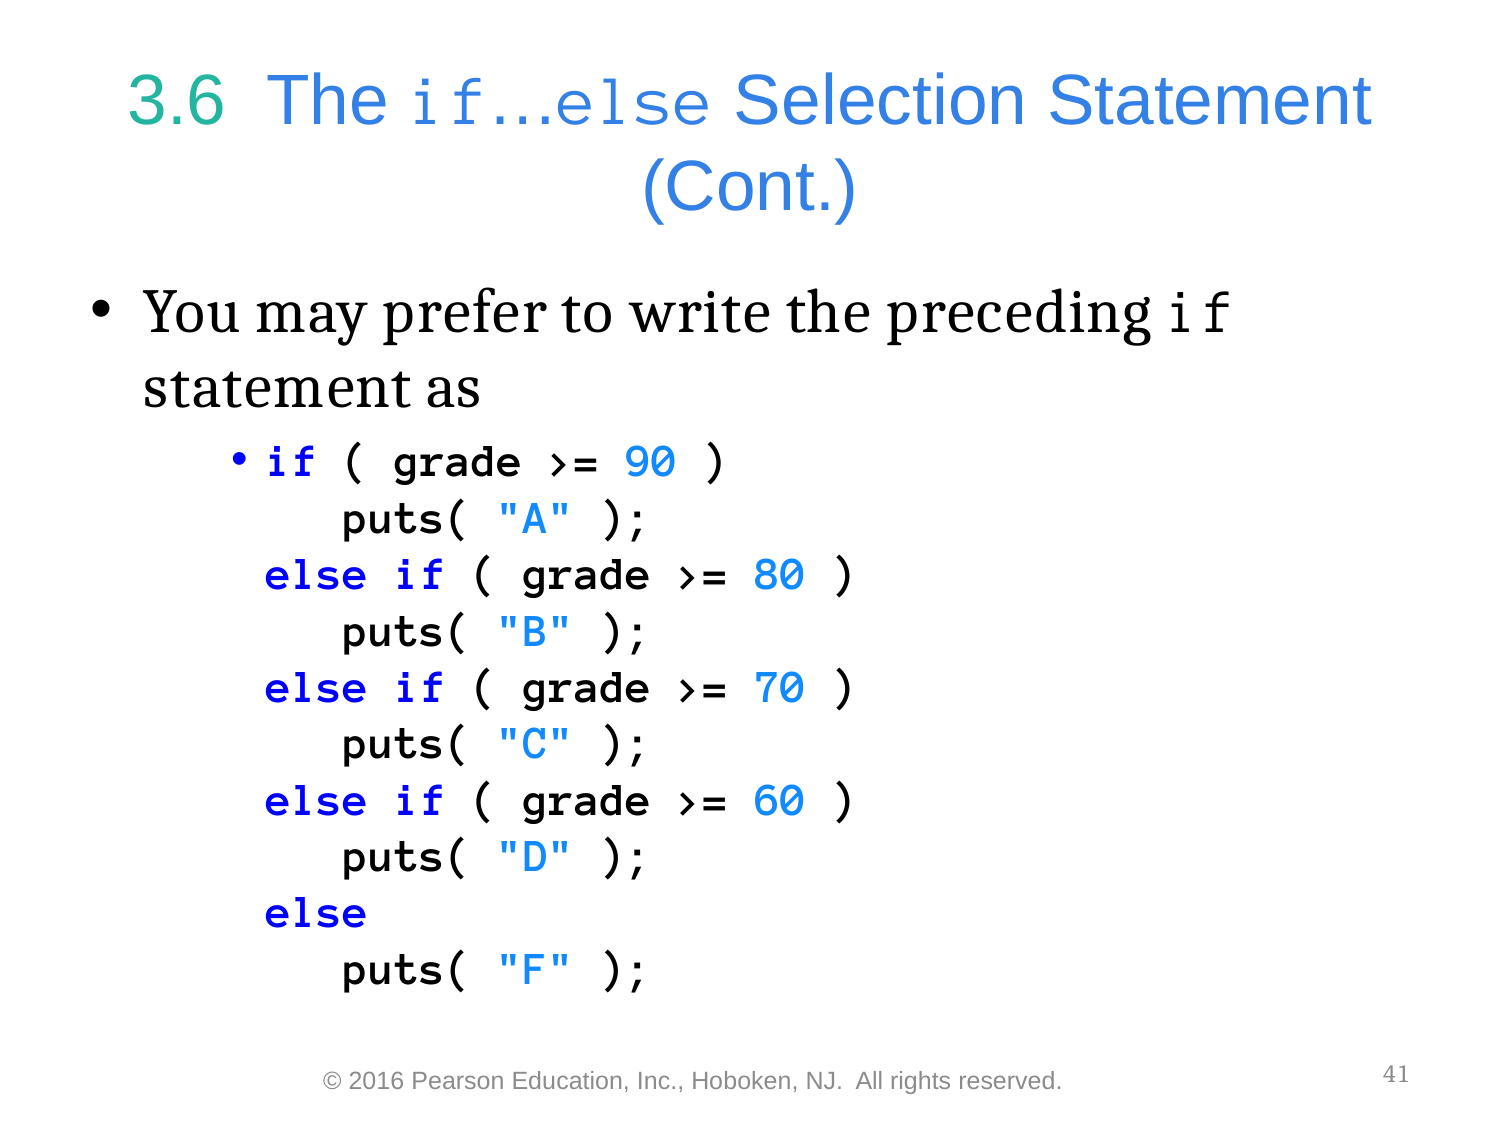

# 3.6  The if…else Selection Statement (Cont.)
You may prefer to write the preceding if statement as
if ( grade >= 90 )
   puts( "A" );
else if ( grade >= 80 )
   puts( "B" );
else if ( grade >= 70 )
   puts( "C" );
else if ( grade >= 60 )
   puts( "D" );
else
   puts( "F" );

41
© 2016 Pearson Education, Inc., Hoboken, NJ.  All rights reserved.